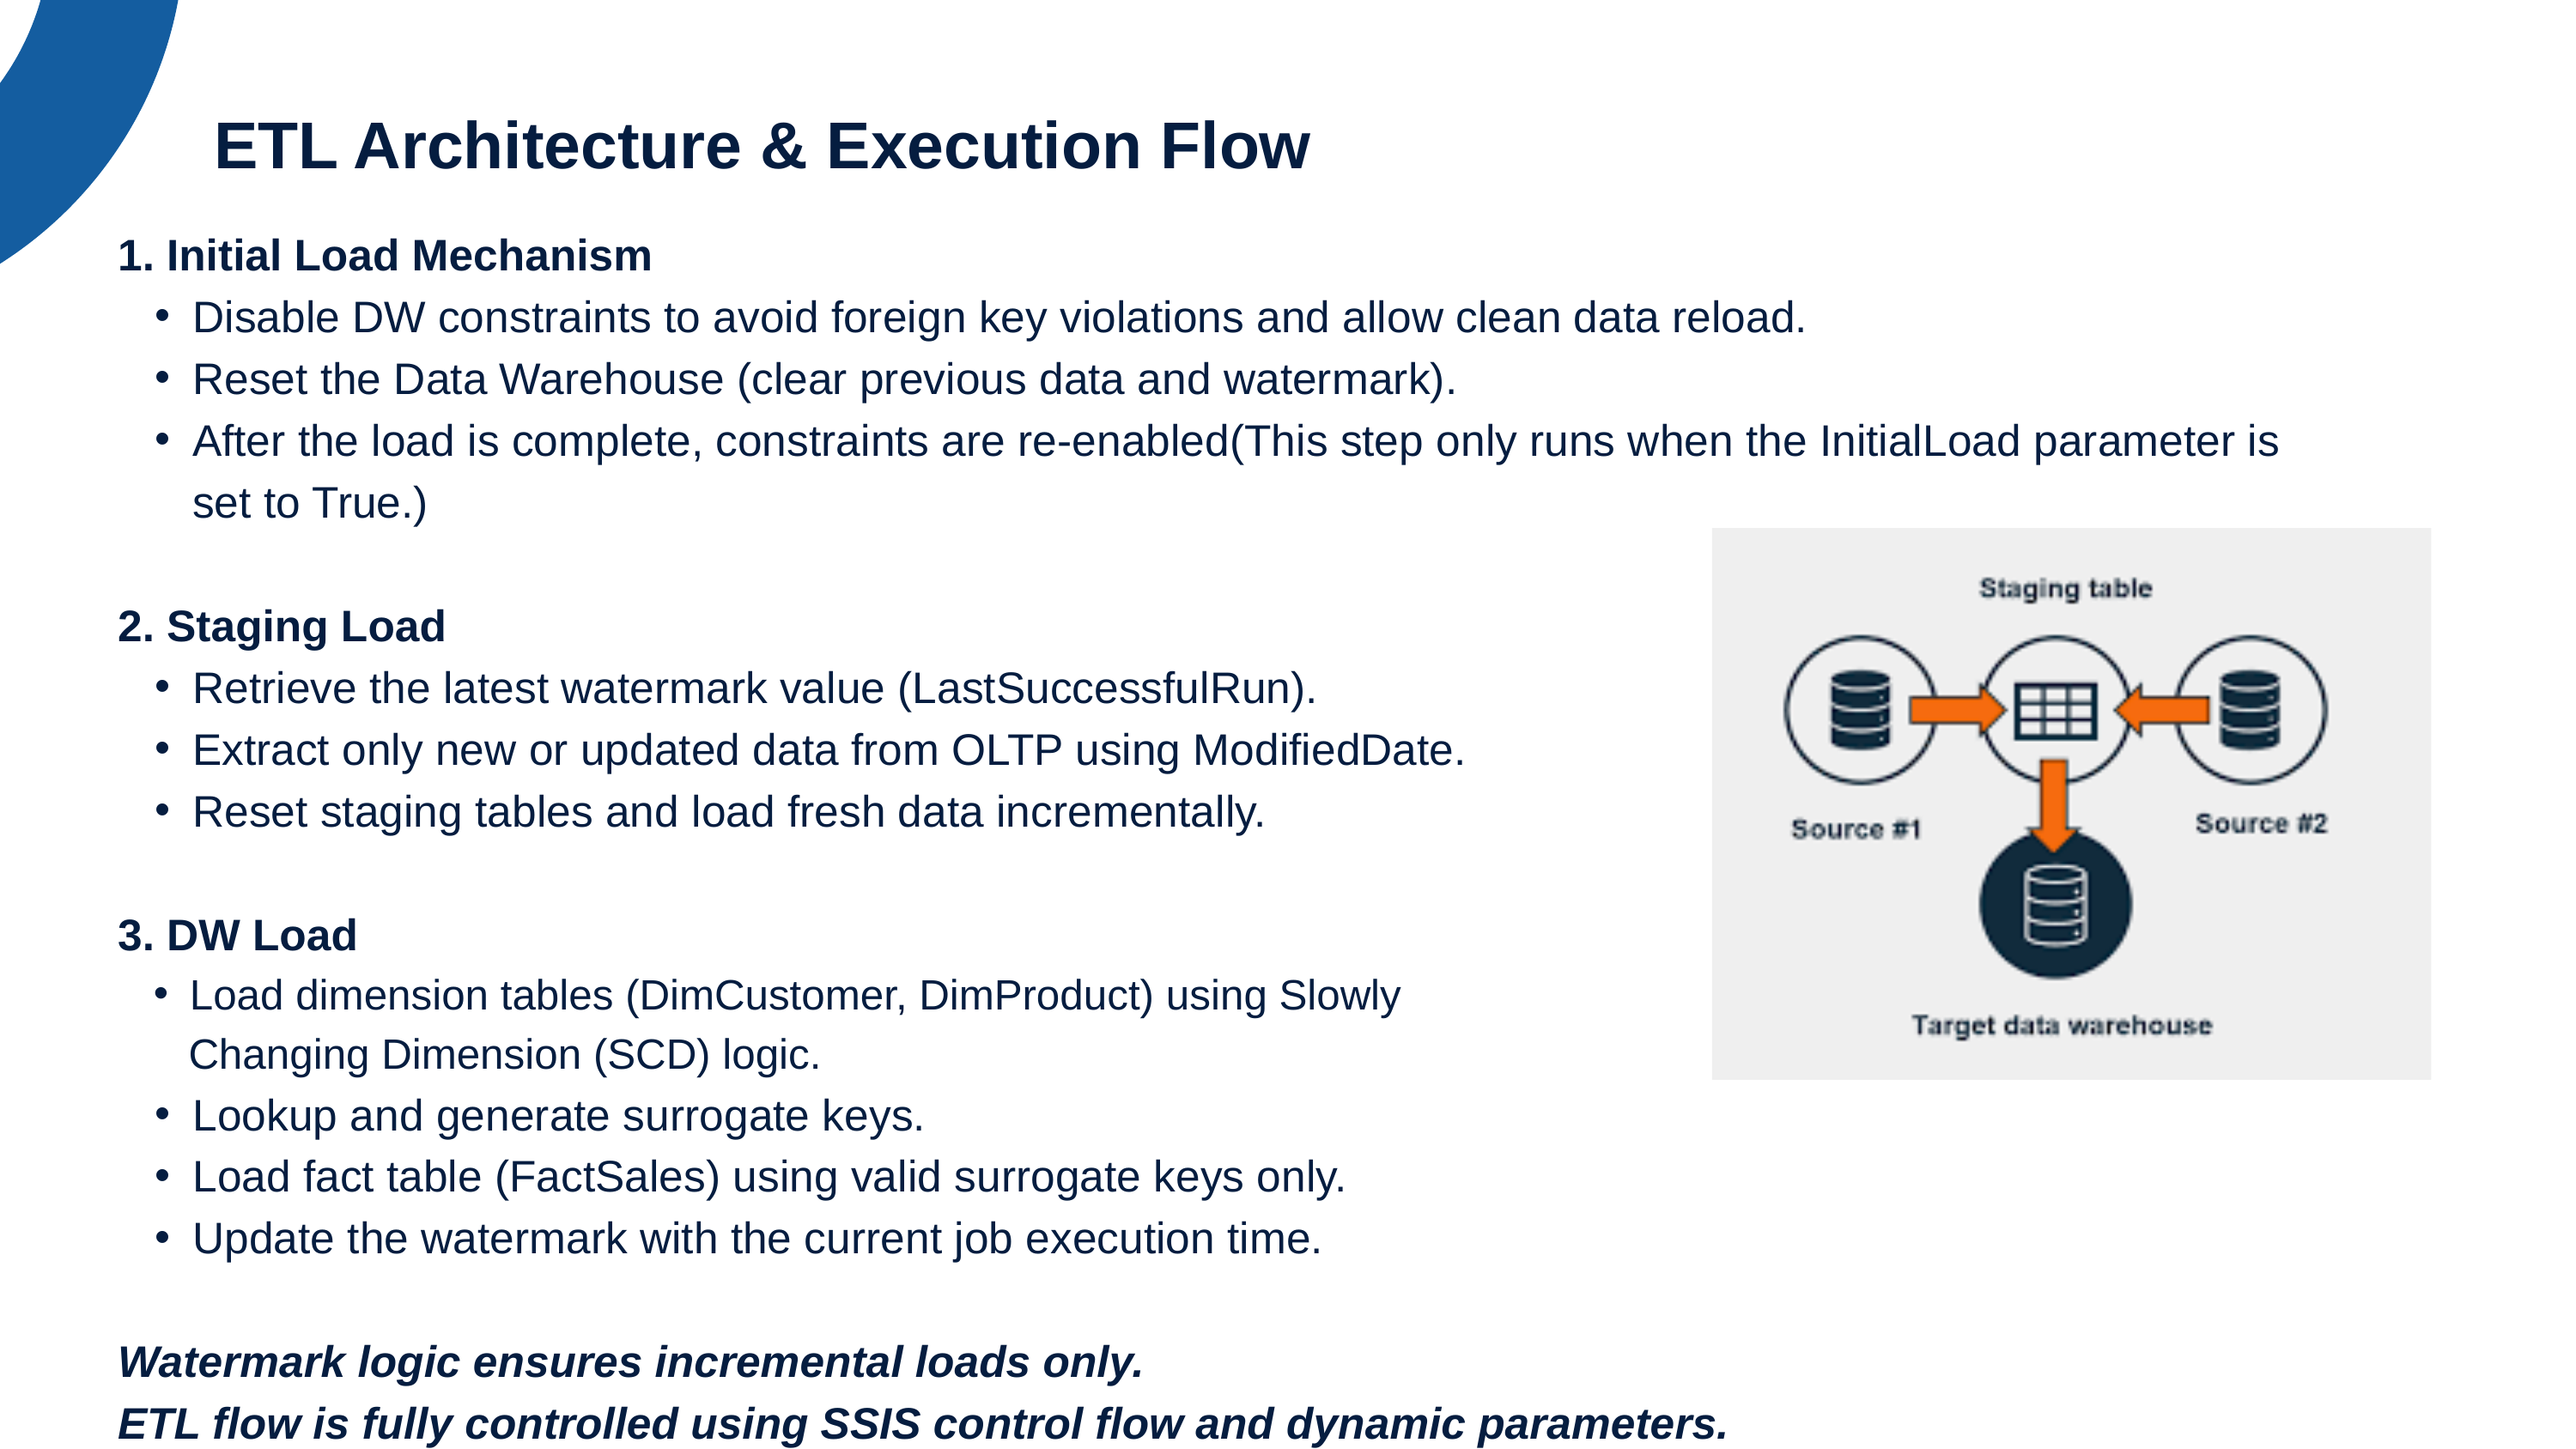

ETL Architecture & Execution Flow
1. Initial Load Mechanism
Disable DW constraints to avoid foreign key violations and allow clean data reload.
Reset the Data Warehouse (clear previous data and watermark).
After the load is complete, constraints are re-enabled(This step only runs when the InitialLoad parameter is set to True.)

2. Staging Load
Retrieve the latest watermark value (LastSuccessfulRun).
Extract only new or updated data from OLTP using ModifiedDate.
Reset staging tables and load fresh data incrementally.

3. DW Load
Load dimension tables (DimCustomer, DimProduct) using Slowly
      Changing Dimension (SCD) logic.
Lookup and generate surrogate keys.
Load fact table (FactSales) using valid surrogate keys only.
Update the watermark with the current job execution time.

Watermark logic ensures incremental loads only.
ETL flow is fully controlled using SSIS control flow and dynamic parameters.